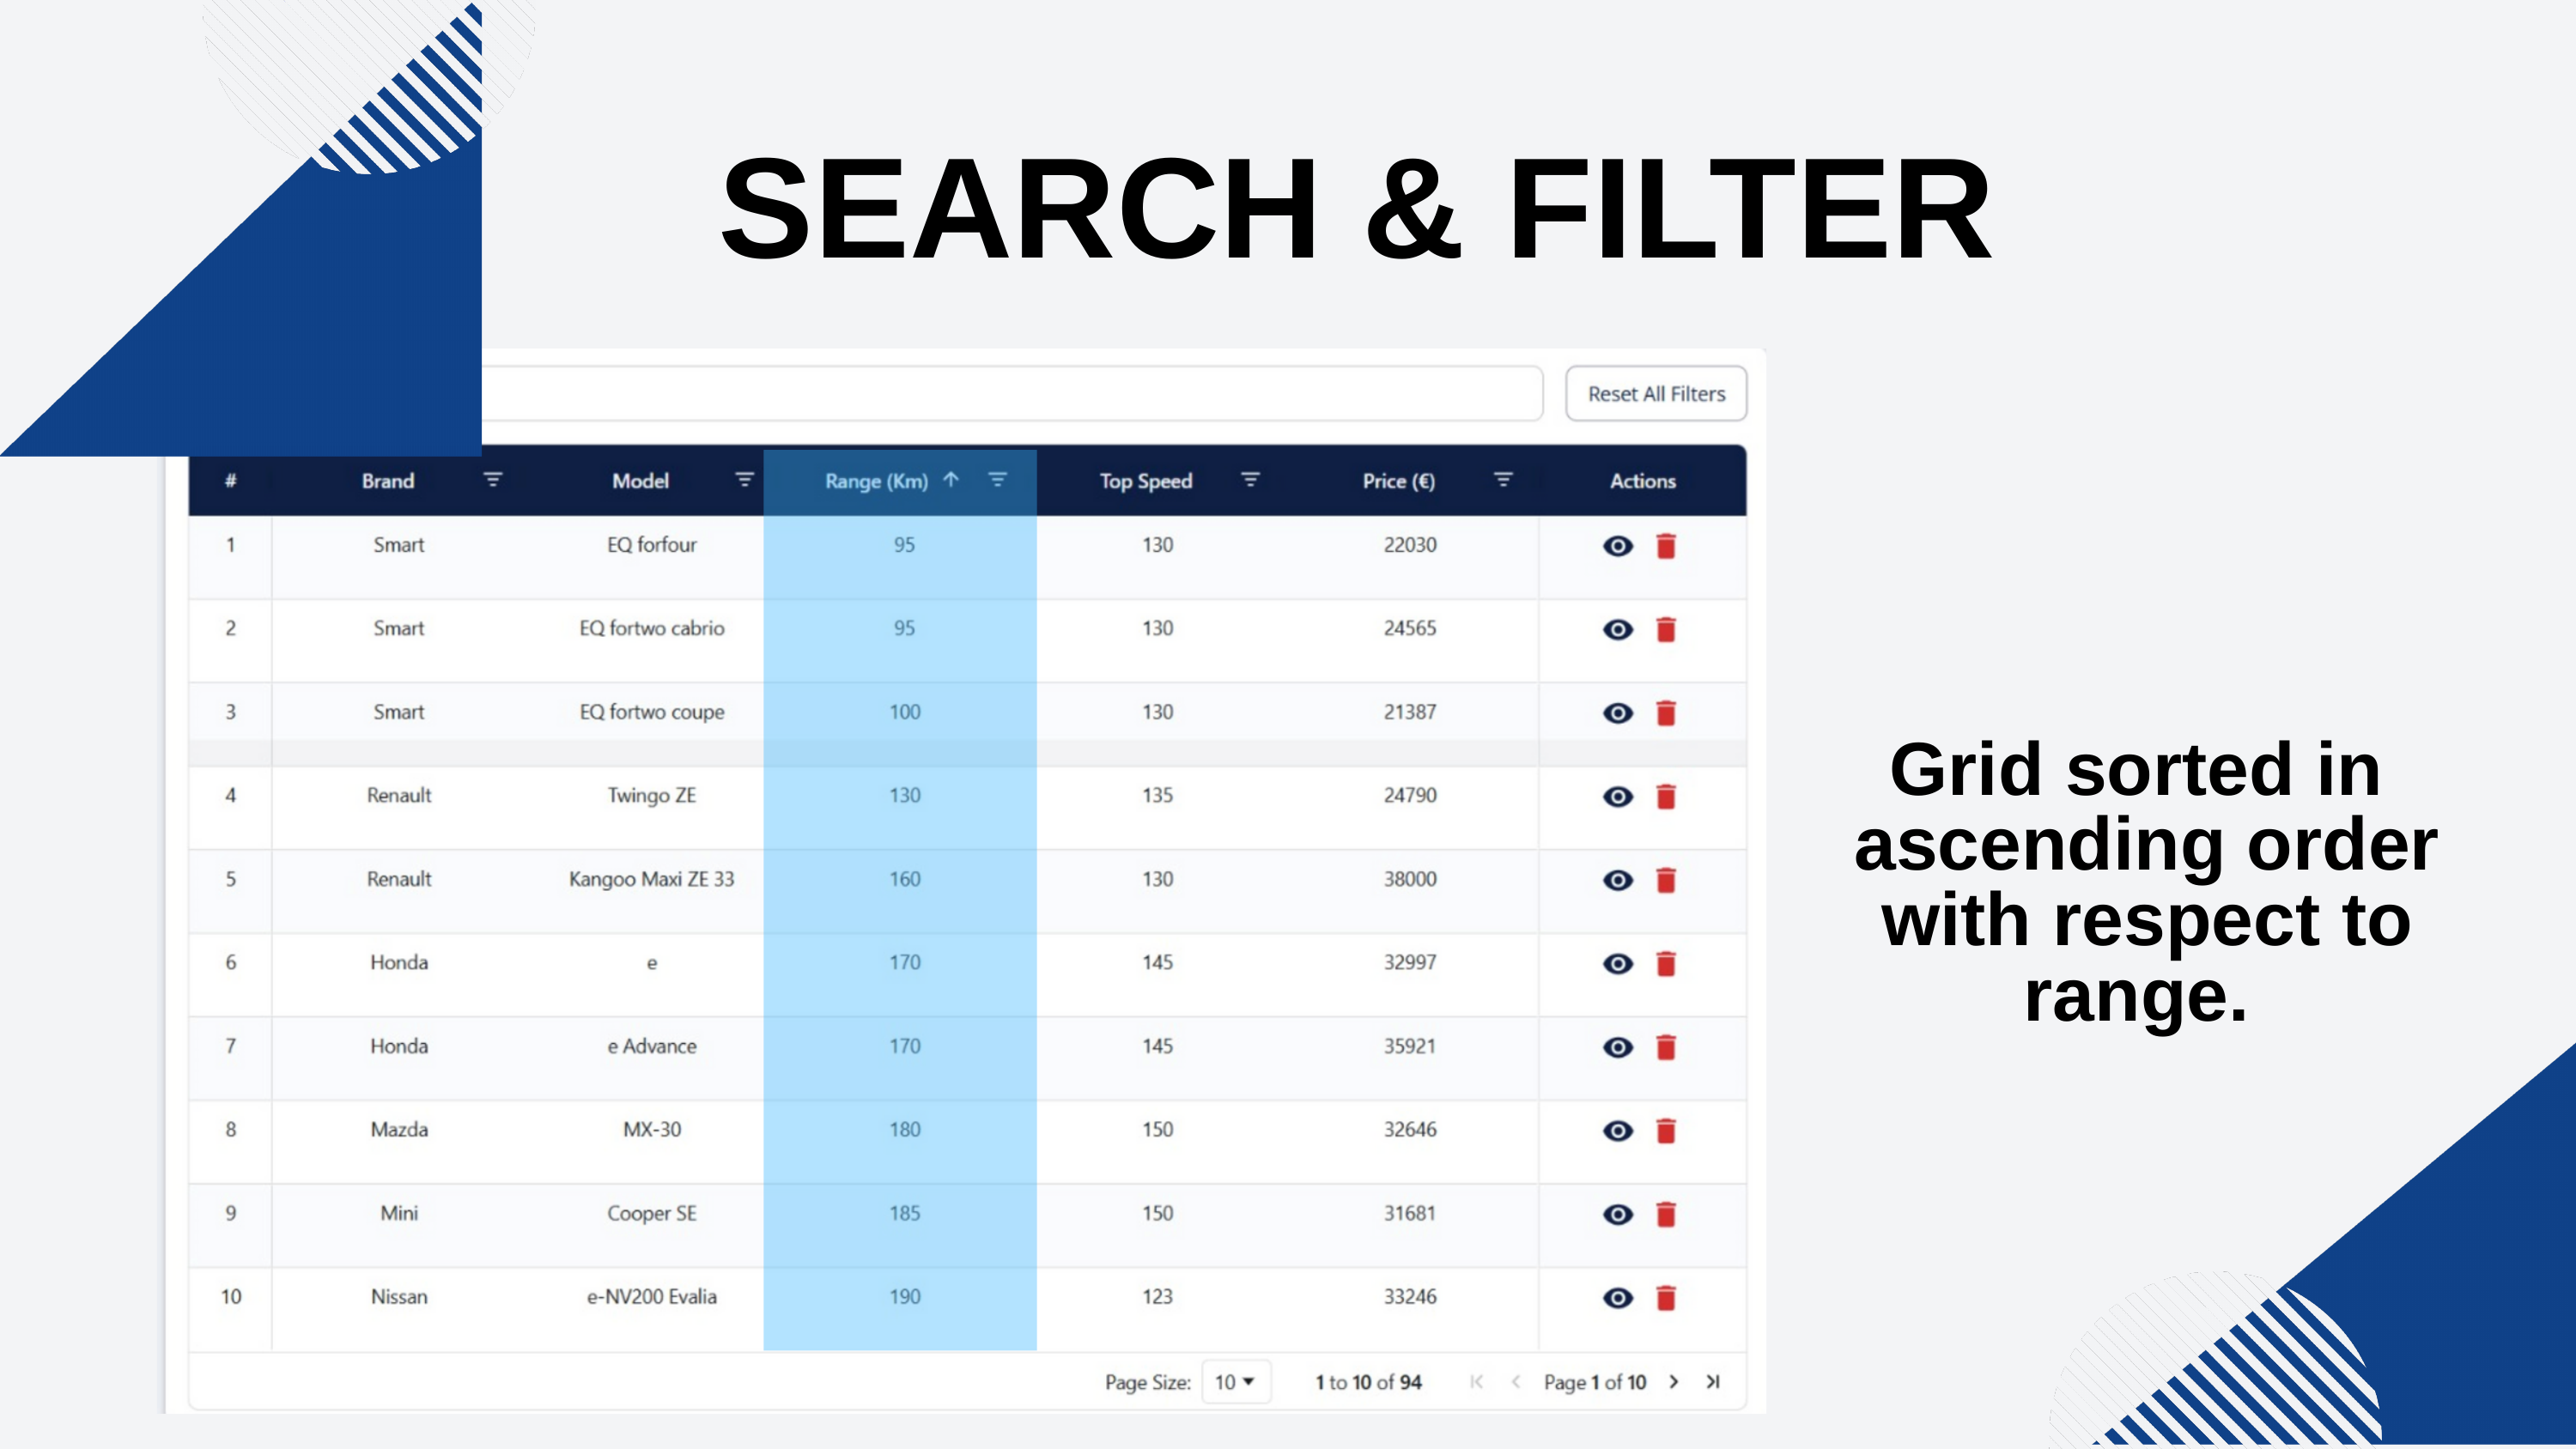

SEARCH & FILTER

Grid sorted in
ascending order
with respect to
range.